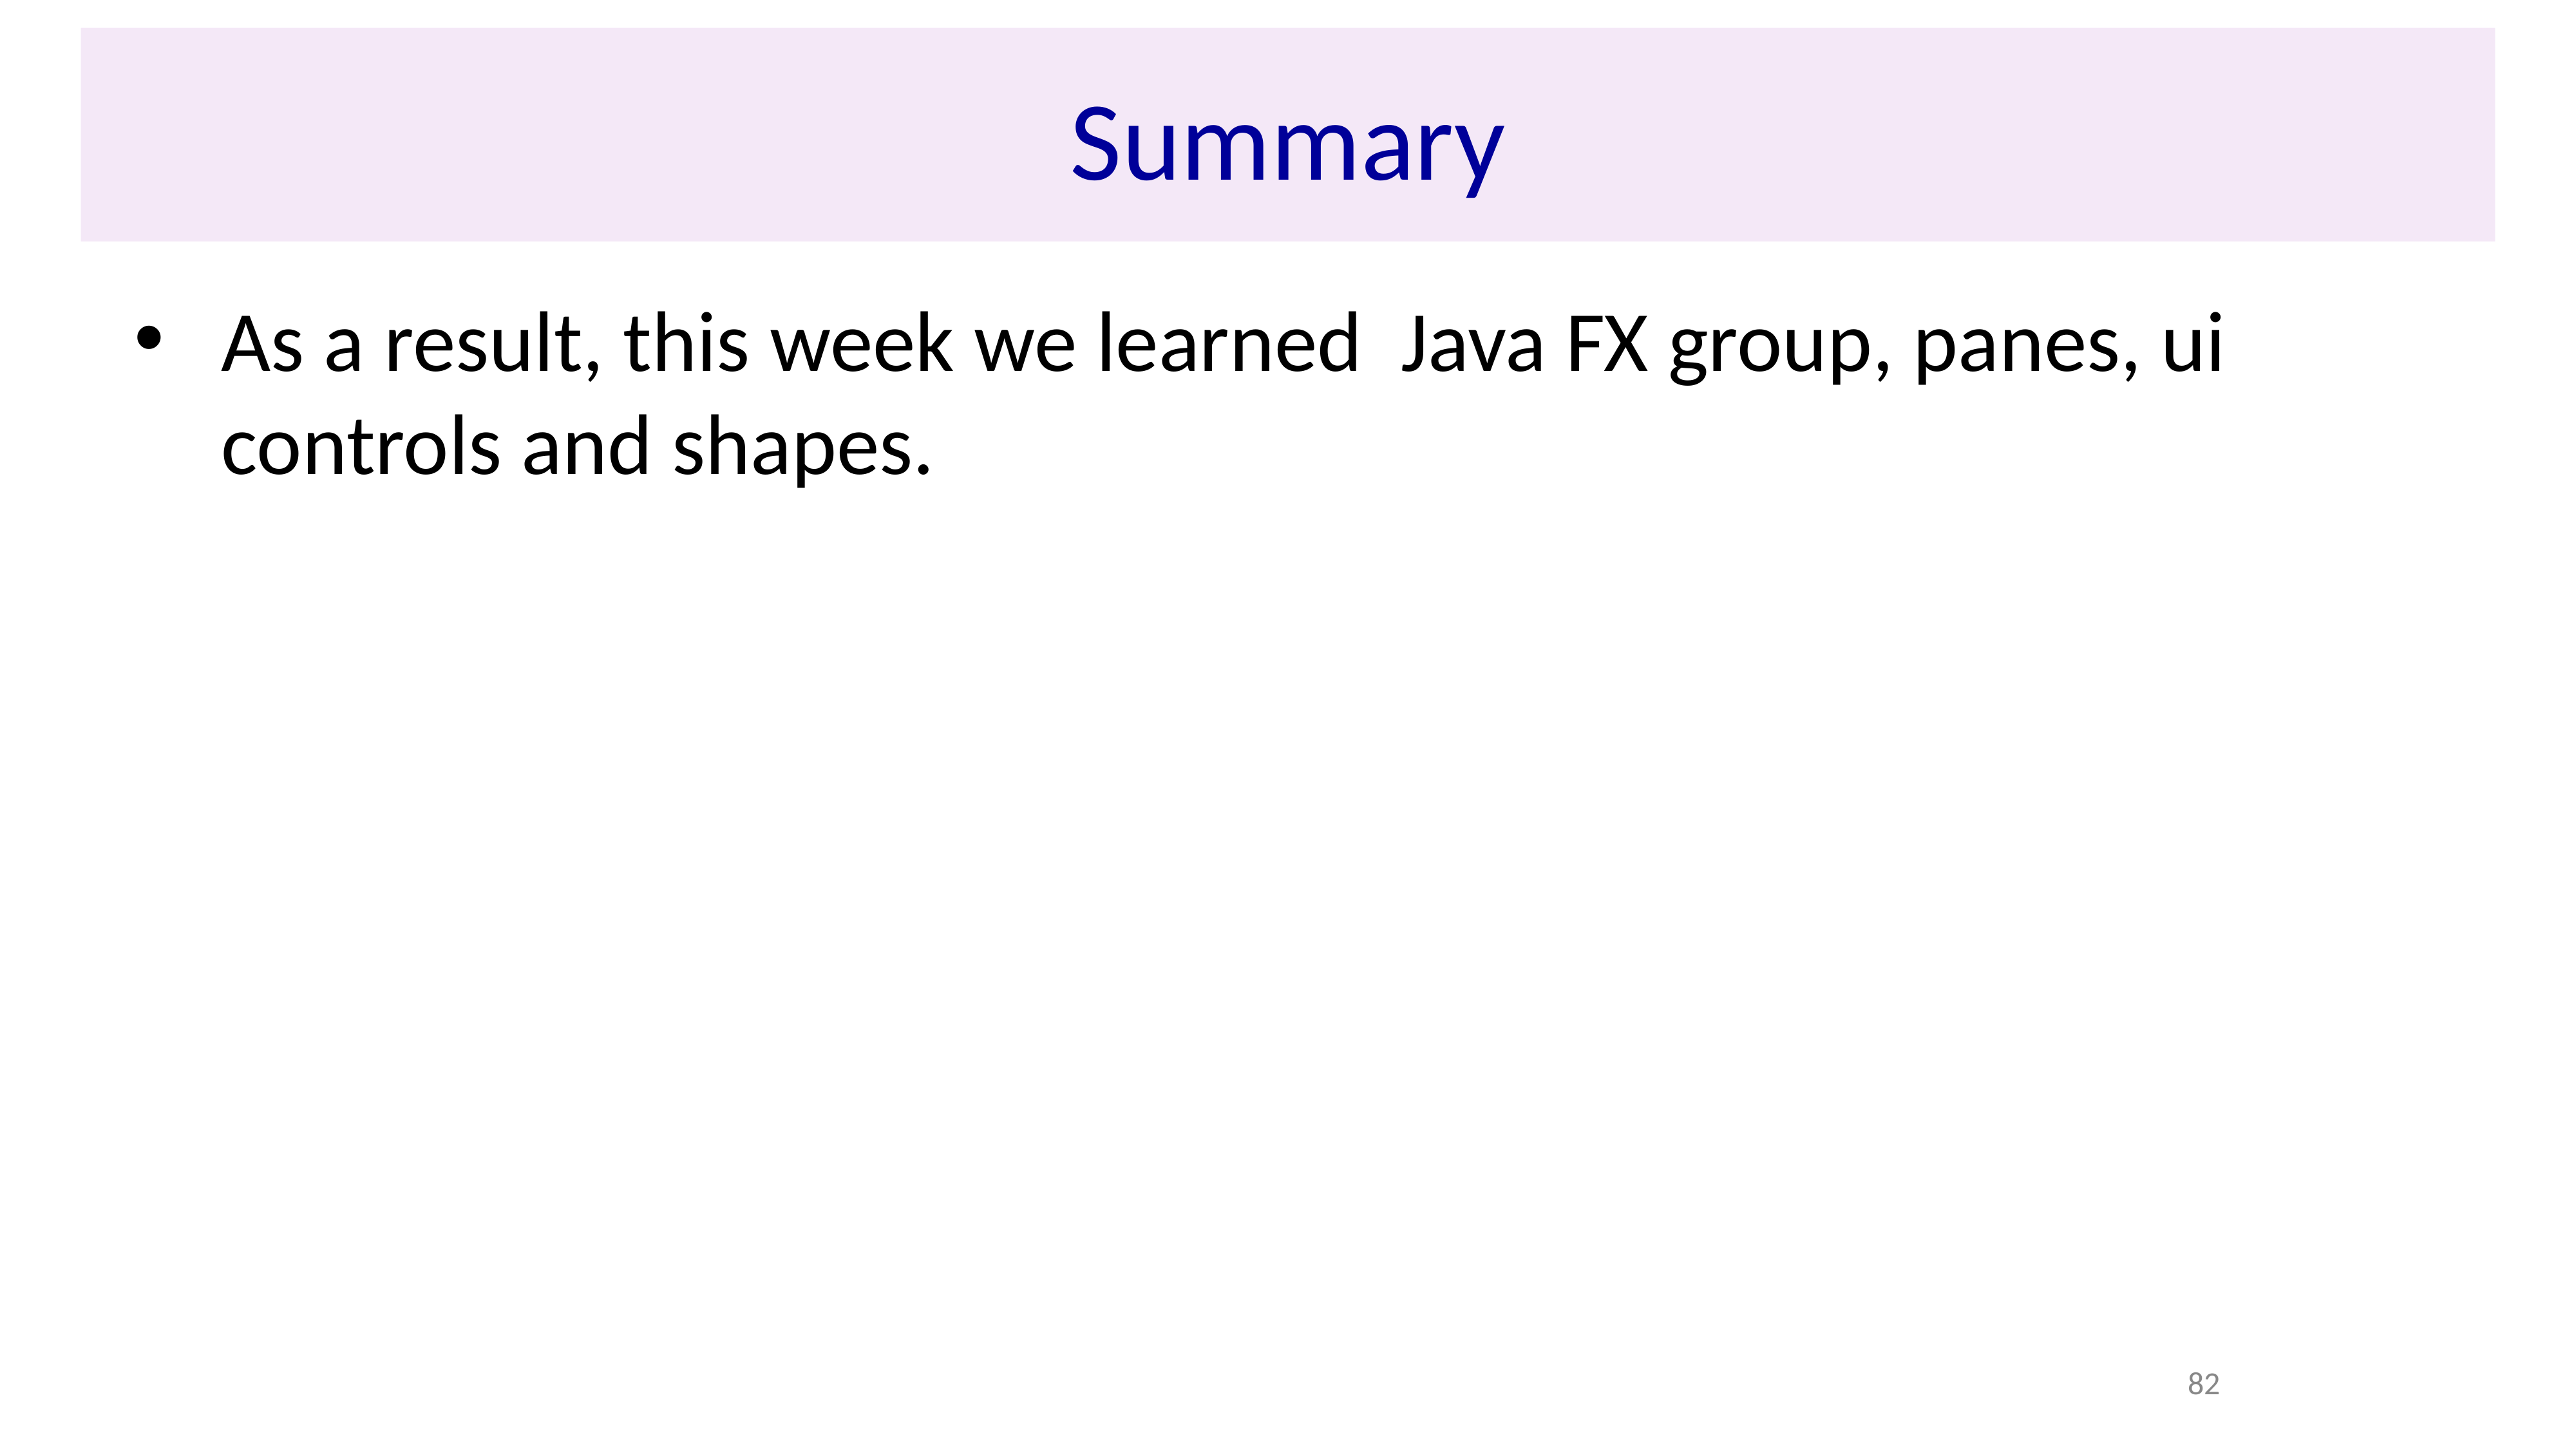

# Summary
As a result, this week we learned  Java FX group, panes, ui controls and shapes.
82